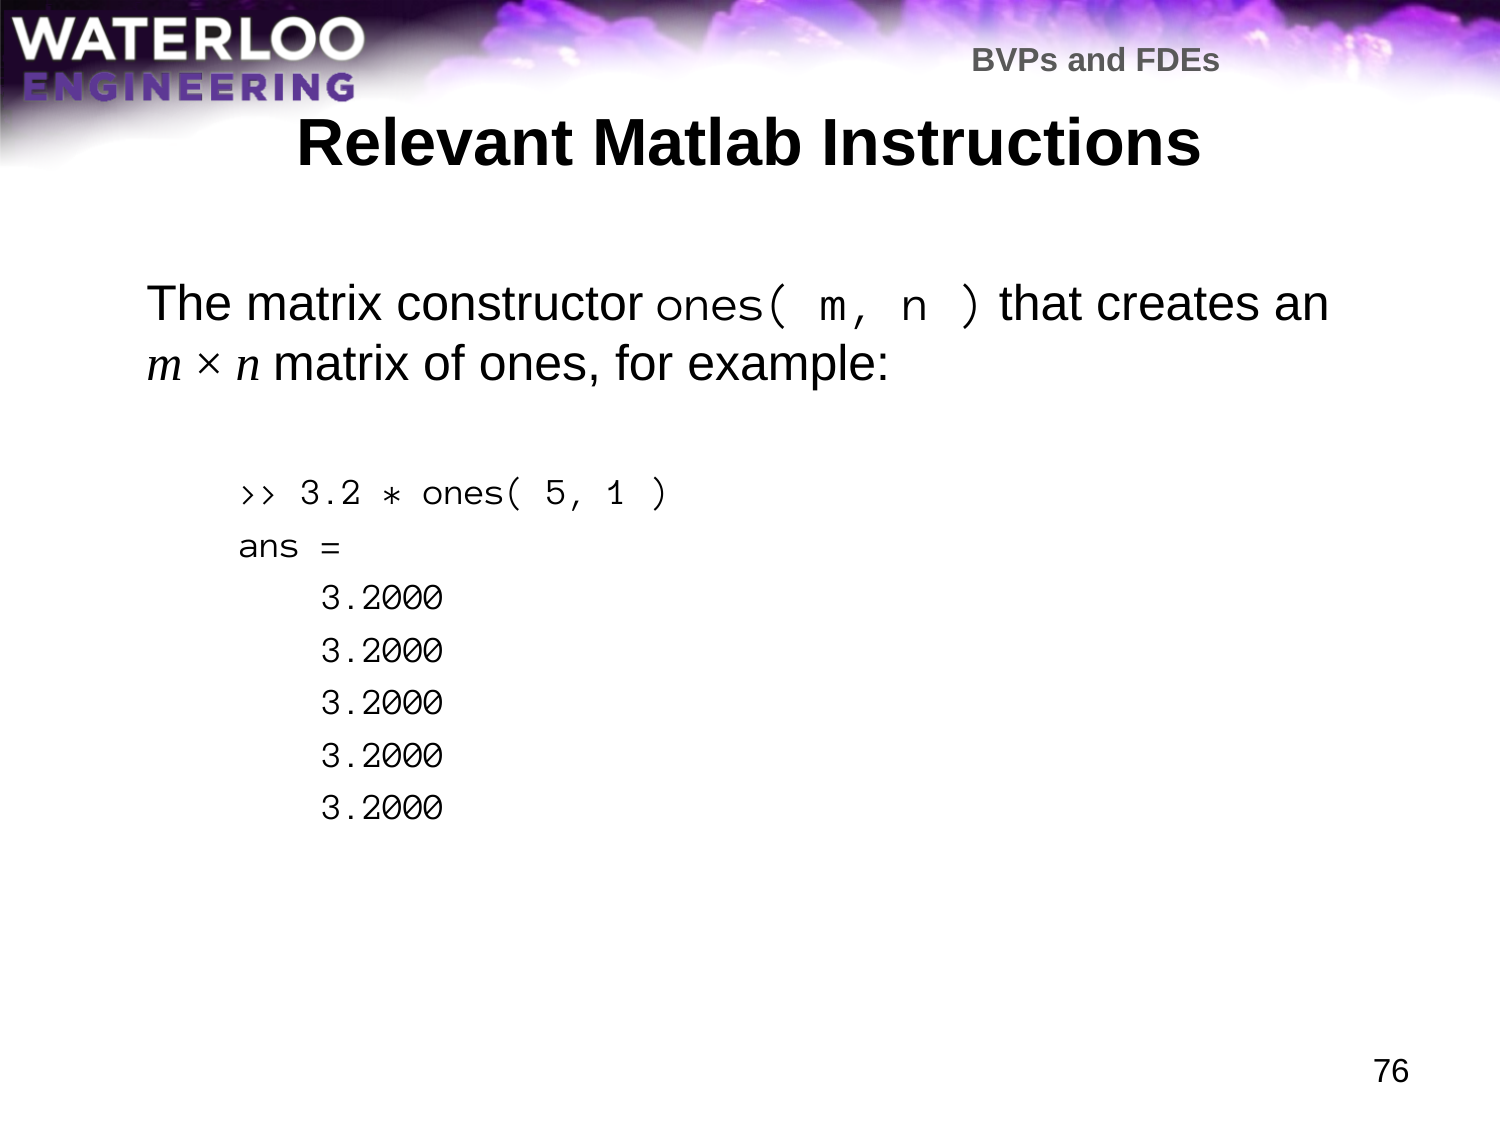

BVPs and FDEs
# Relevant Matlab Instructions
	The matrix constructor ones( m, n ) that creates an
m × n matrix of ones, for example:

>> 3.2 * ones( 5, 1 )
ans =
    3.2000
    3.2000
    3.2000
    3.2000
    3.2000
76